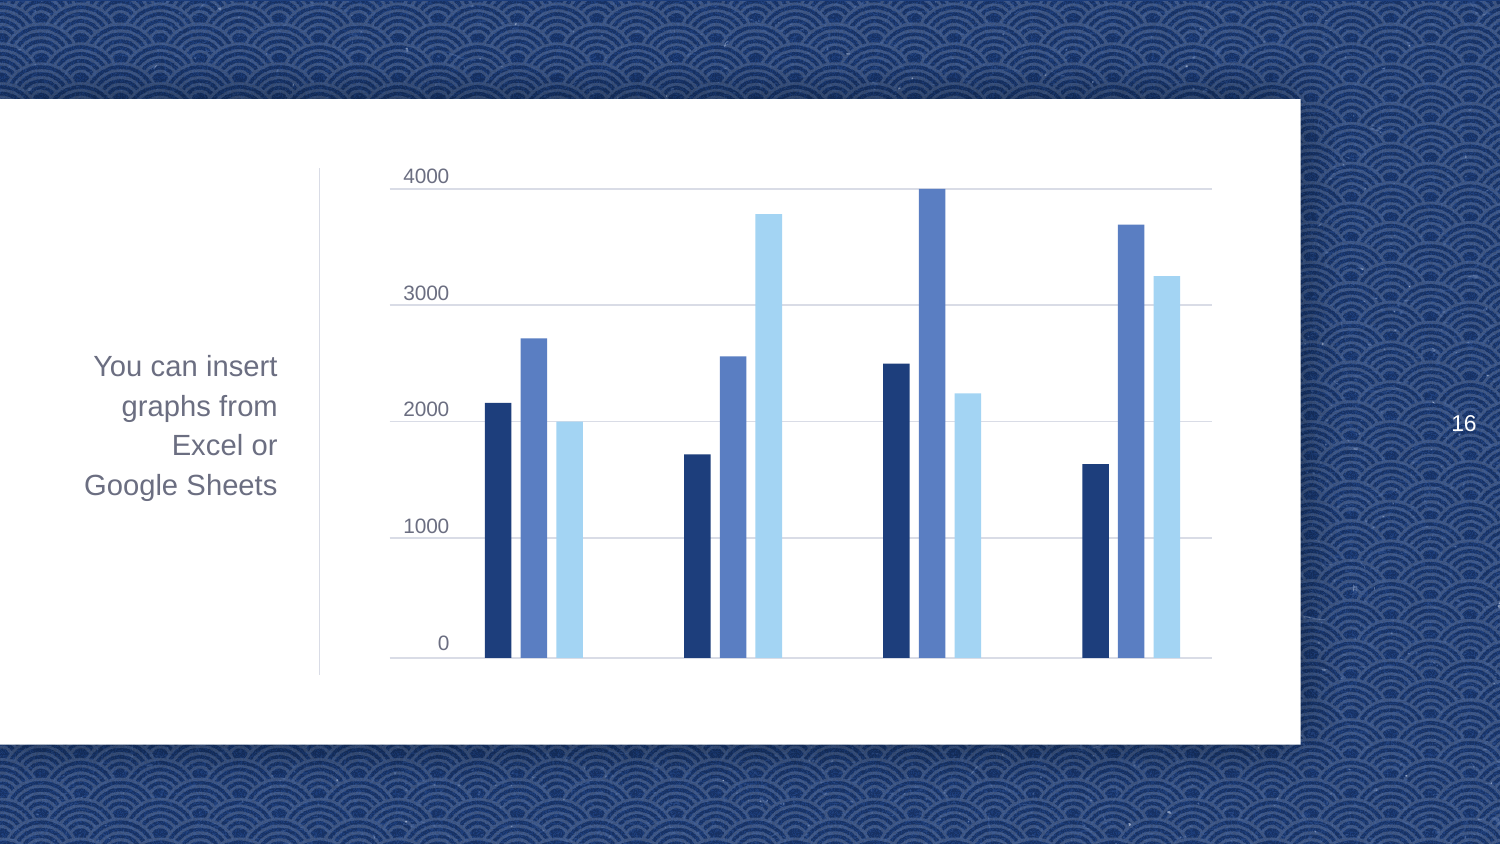

16
4000
3000
2000
1000
0
You can insert graphs from Excel or
Google Sheets